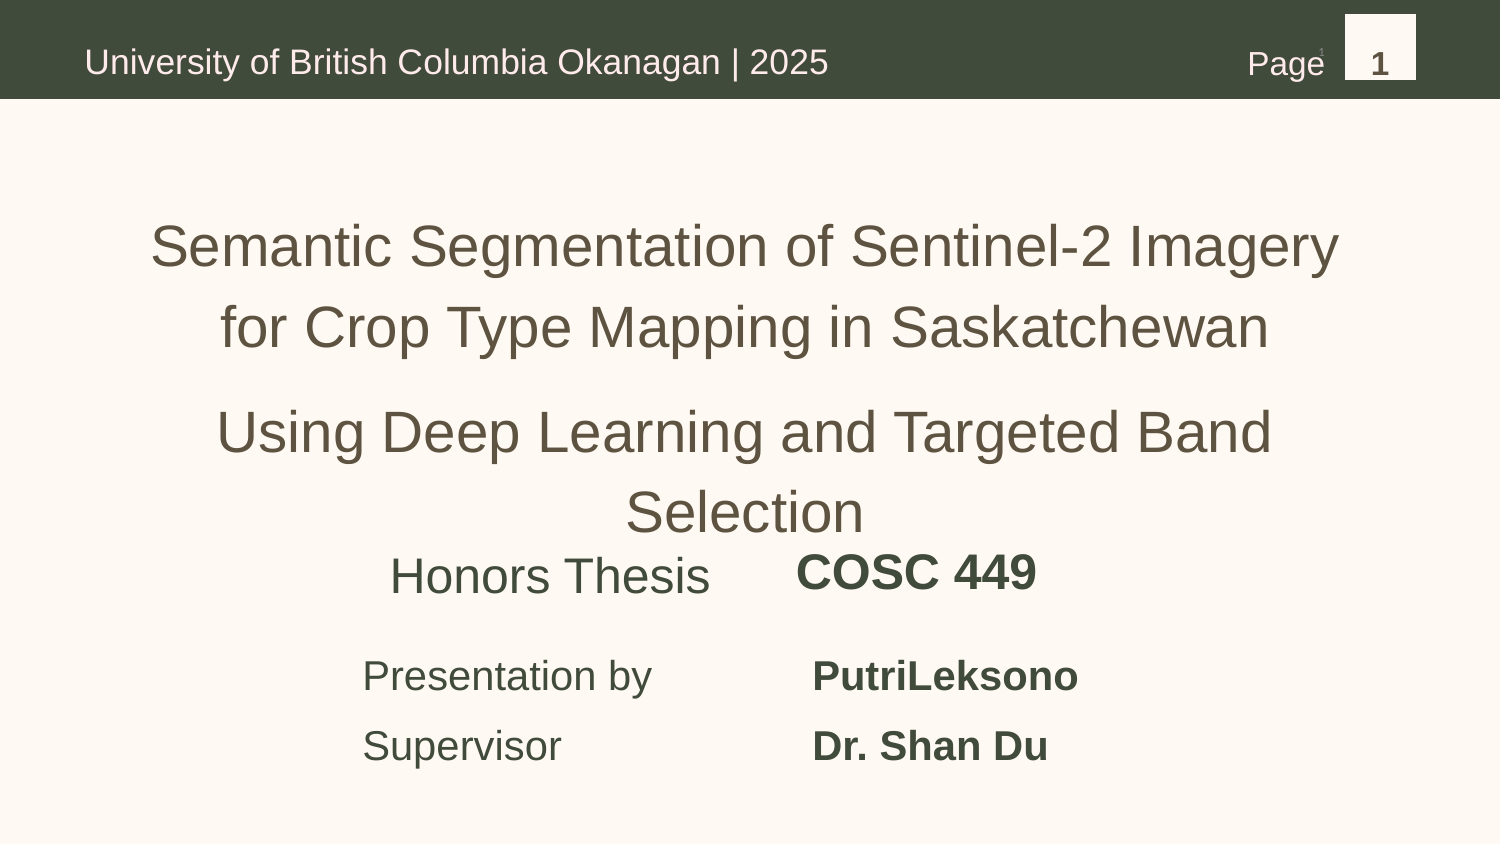

University of British Columbia Okanagan | 2025
Page
1
1
Semantic Segmentation of Sentinel-2 Imagery for Crop Type Mapping in Saskatchewan
Using Deep Learning and Targeted Band Selection

COSC 449
Honors Thesis
Presentation by		PutriLeksono
Supervisor		Dr. Shan Du